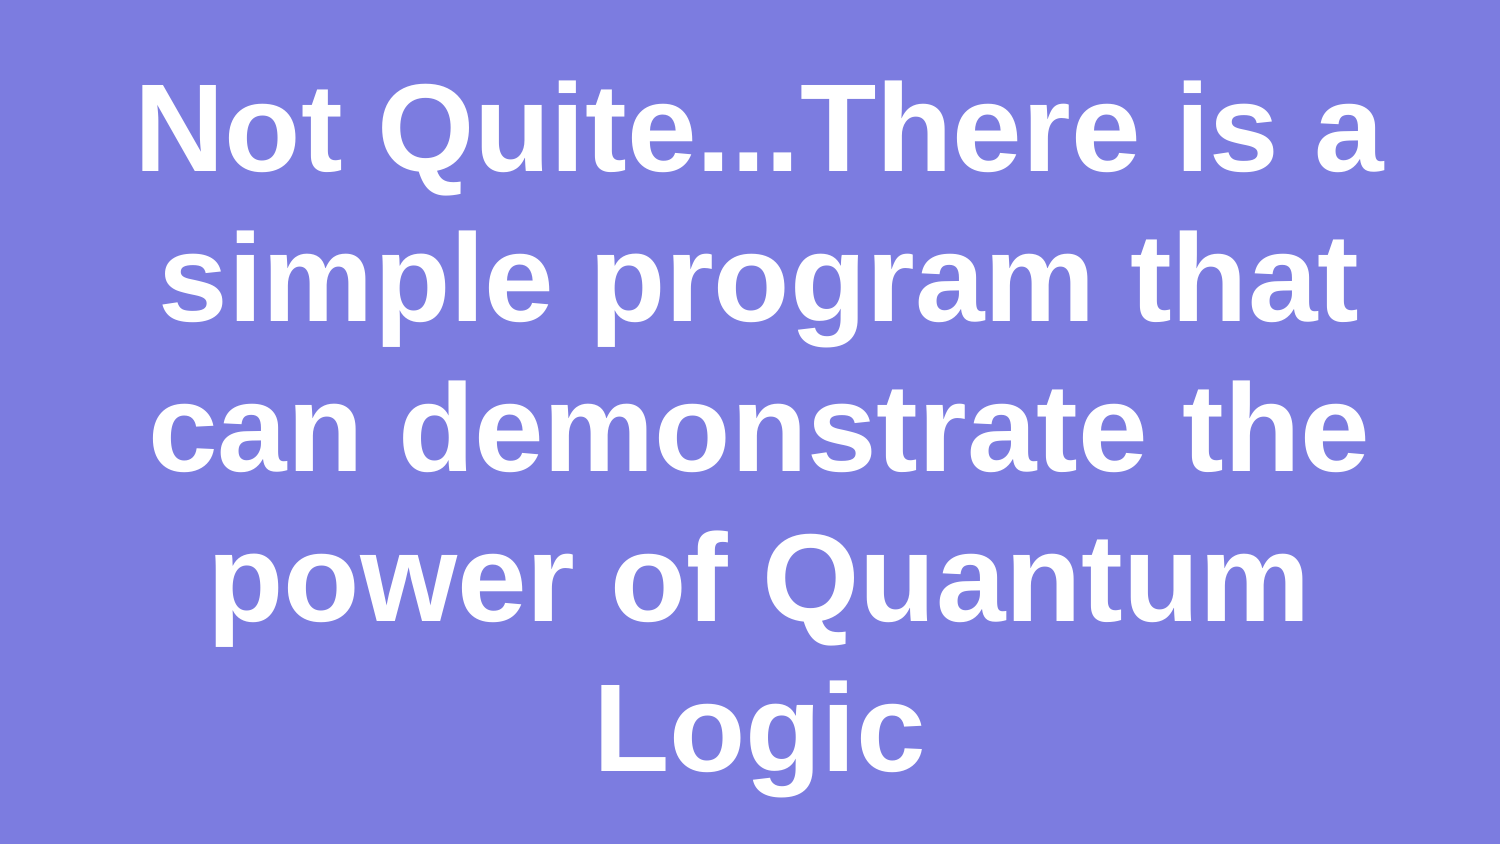

# Not Quite...There is a simple program that can demonstrate the power of Quantum Logic